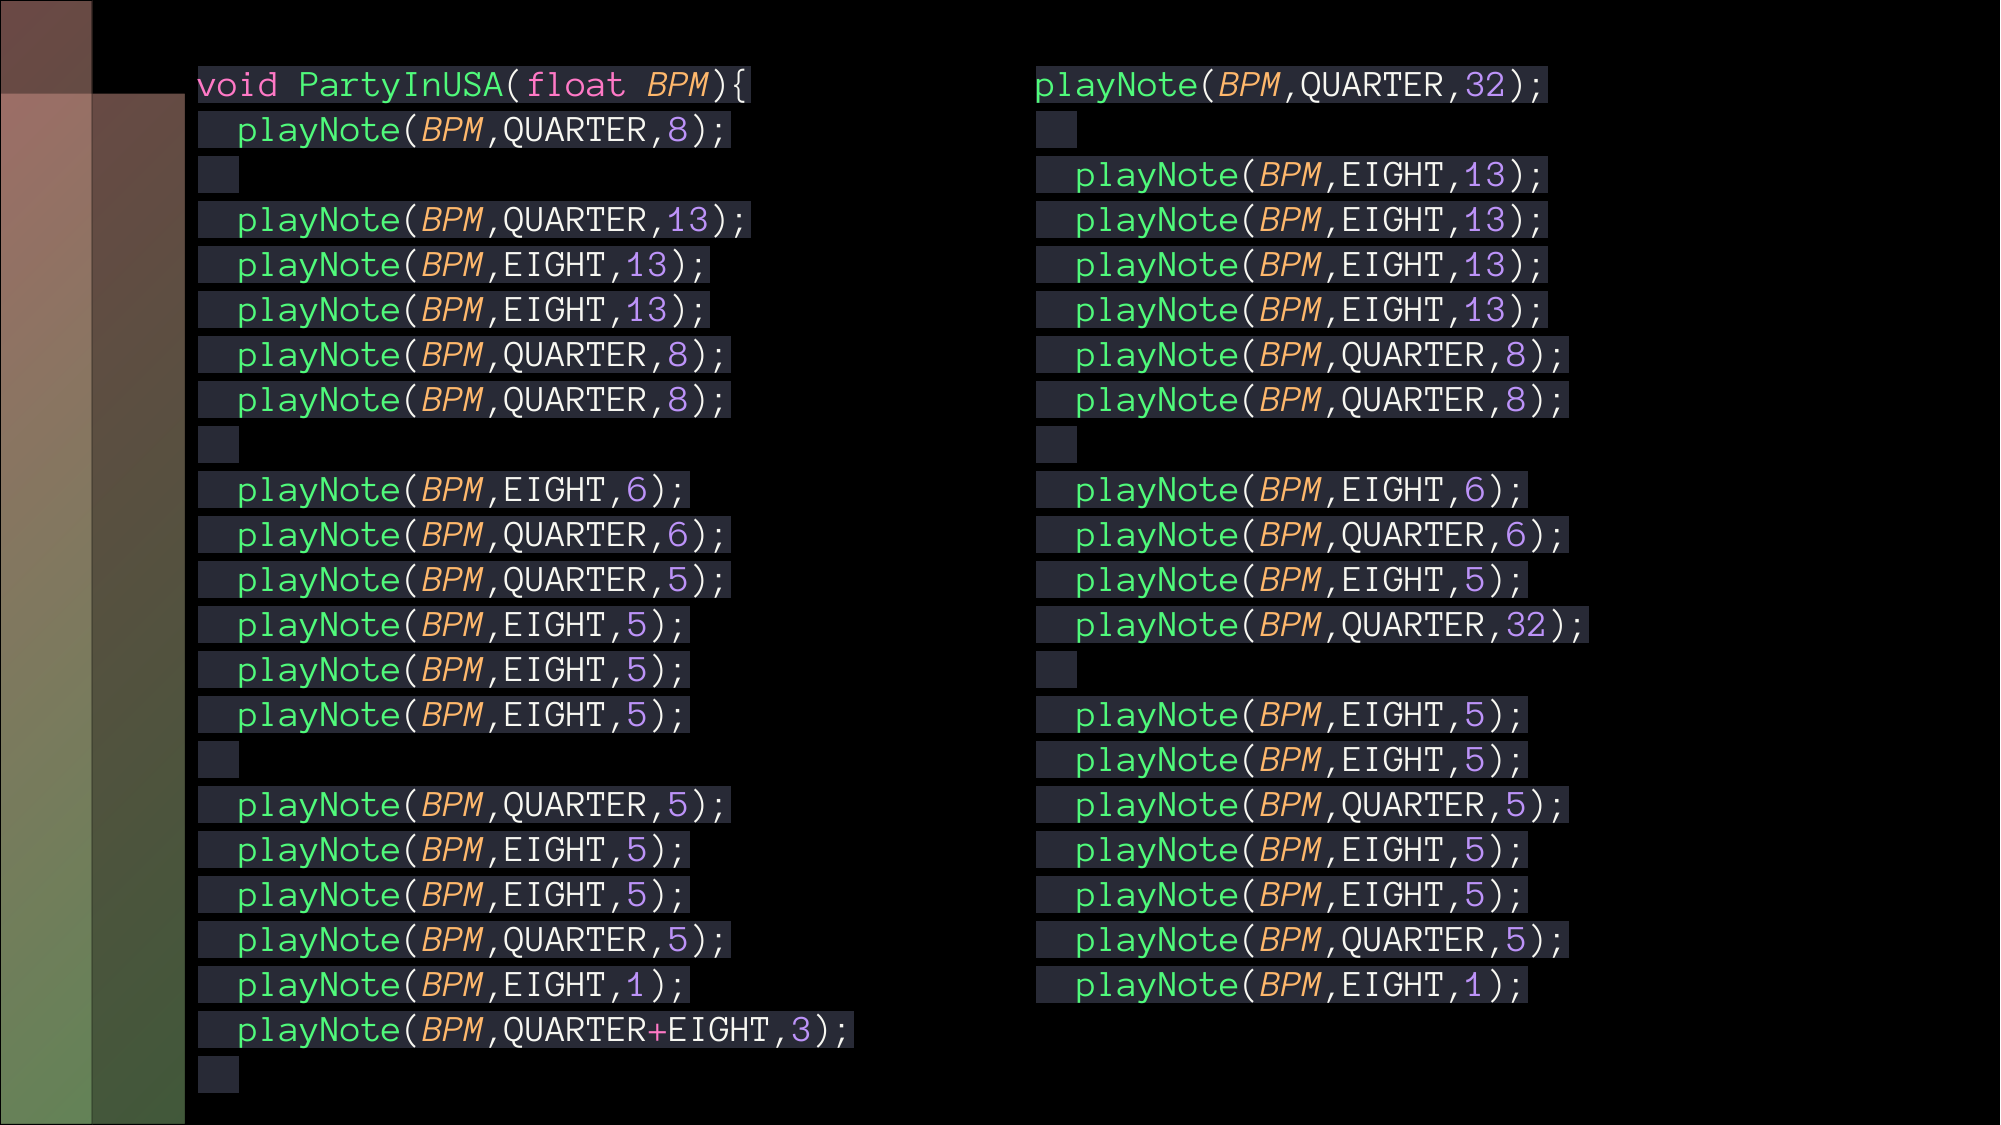

void PartyInUSA(float BPM){
  playNote(BPM,QUARTER,8);

  playNote(BPM,QUARTER,13);
  playNote(BPM,EIGHT,13);
  playNote(BPM,EIGHT,13);
  playNote(BPM,QUARTER,8);
  playNote(BPM,QUARTER,8);

  playNote(BPM,EIGHT,6);
  playNote(BPM,QUARTER,6);
  playNote(BPM,QUARTER,5);
  playNote(BPM,EIGHT,5);
  playNote(BPM,EIGHT,5);
  playNote(BPM,EIGHT,5);

  playNote(BPM,QUARTER,5);
  playNote(BPM,EIGHT,5);
  playNote(BPM,EIGHT,5);
  playNote(BPM,QUARTER,5);
  playNote(BPM,EIGHT,1);
  playNote(BPM,QUARTER+EIGHT,3);

playNote(BPM,QUARTER,32);

  playNote(BPM,EIGHT,13);
  playNote(BPM,EIGHT,13);
  playNote(BPM,EIGHT,13);
  playNote(BPM,EIGHT,13);
  playNote(BPM,QUARTER,8);
  playNote(BPM,QUARTER,8);

  playNote(BPM,EIGHT,6);
  playNote(BPM,QUARTER,6);
  playNote(BPM,EIGHT,5);
  playNote(BPM,QUARTER,32);

  playNote(BPM,EIGHT,5);
  playNote(BPM,EIGHT,5);
  playNote(BPM,QUARTER,5);
  playNote(BPM,EIGHT,5);
  playNote(BPM,EIGHT,5);
  playNote(BPM,QUARTER,5);
  playNote(BPM,EIGHT,1);